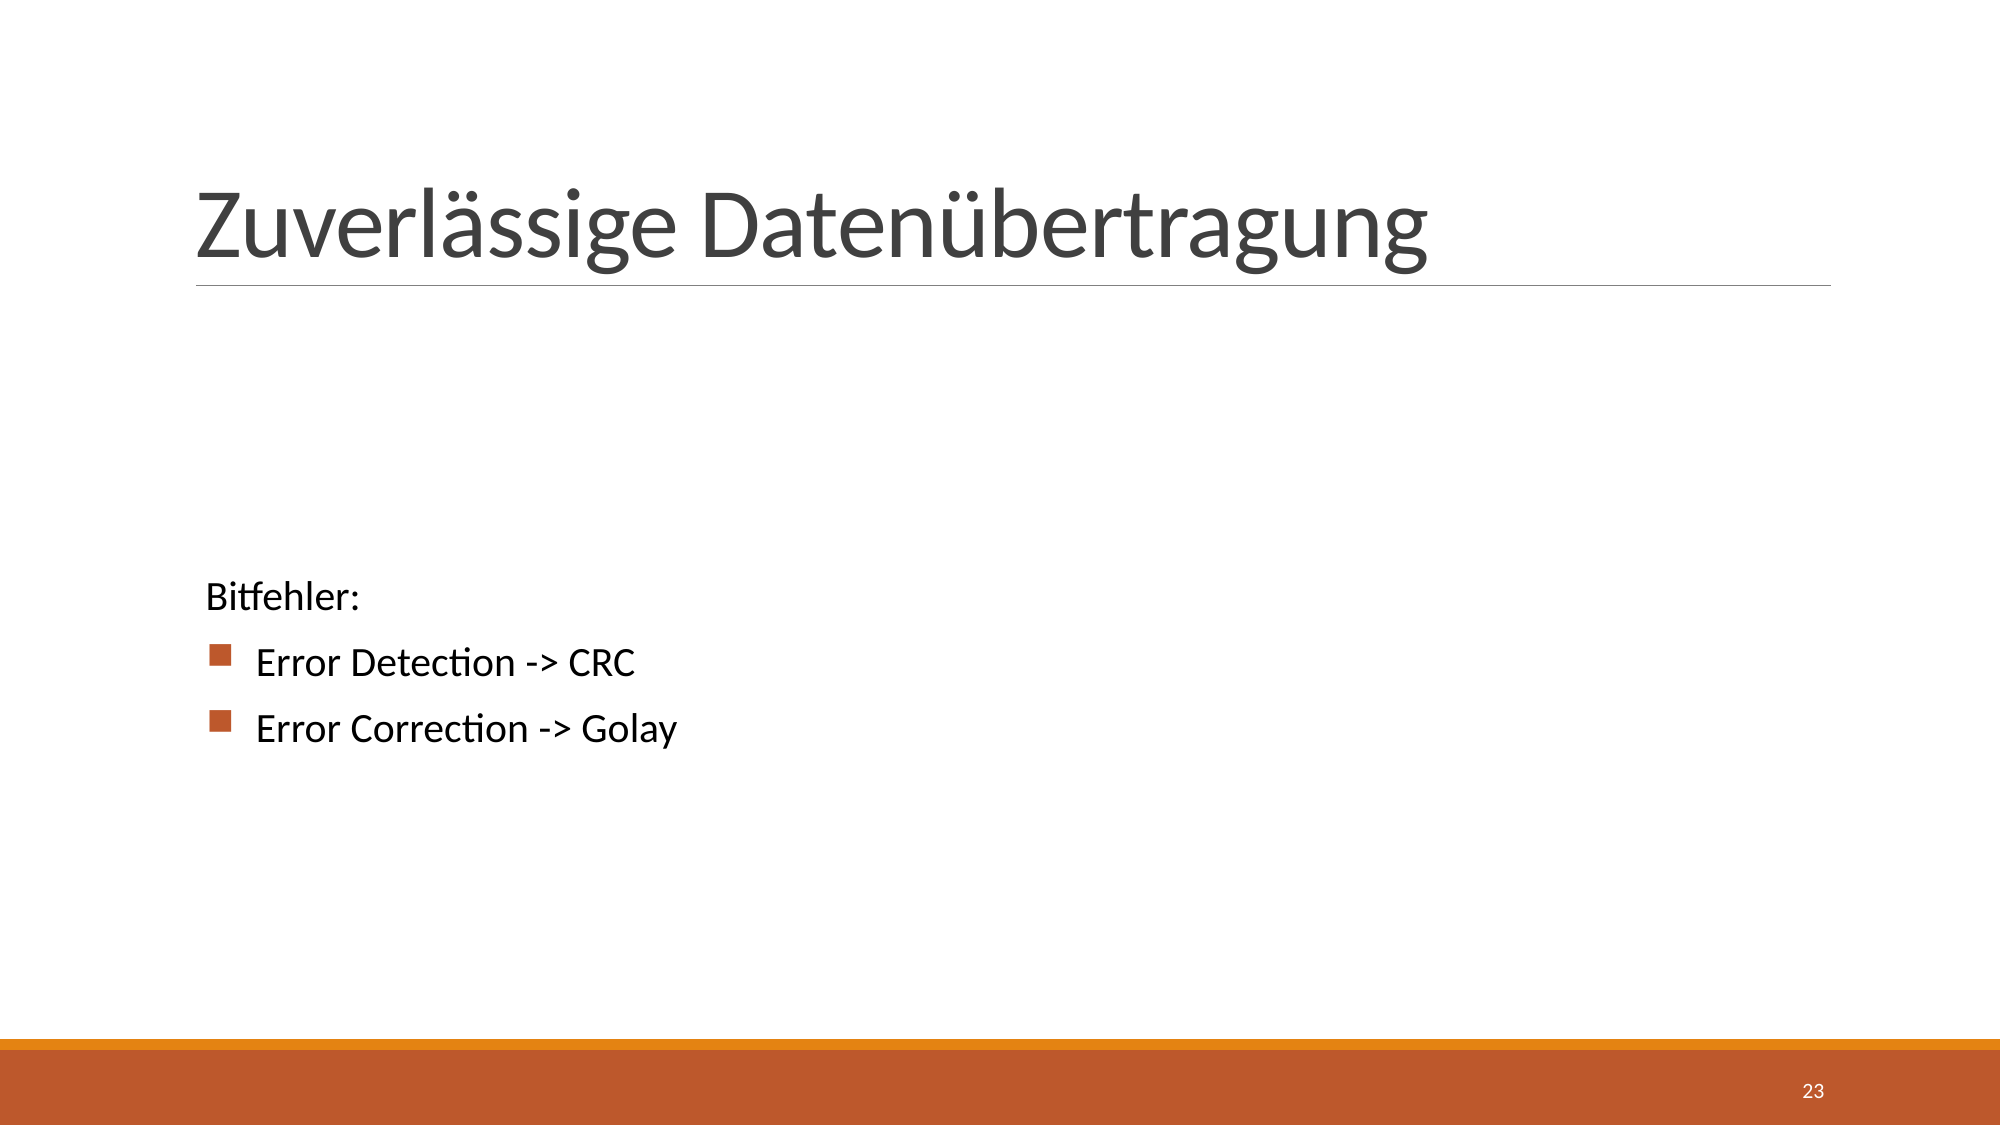

# Zuverlässige Datenübertragung
Bitfehler:
Error Detection -> CRC
Error Correction -> Golay
23